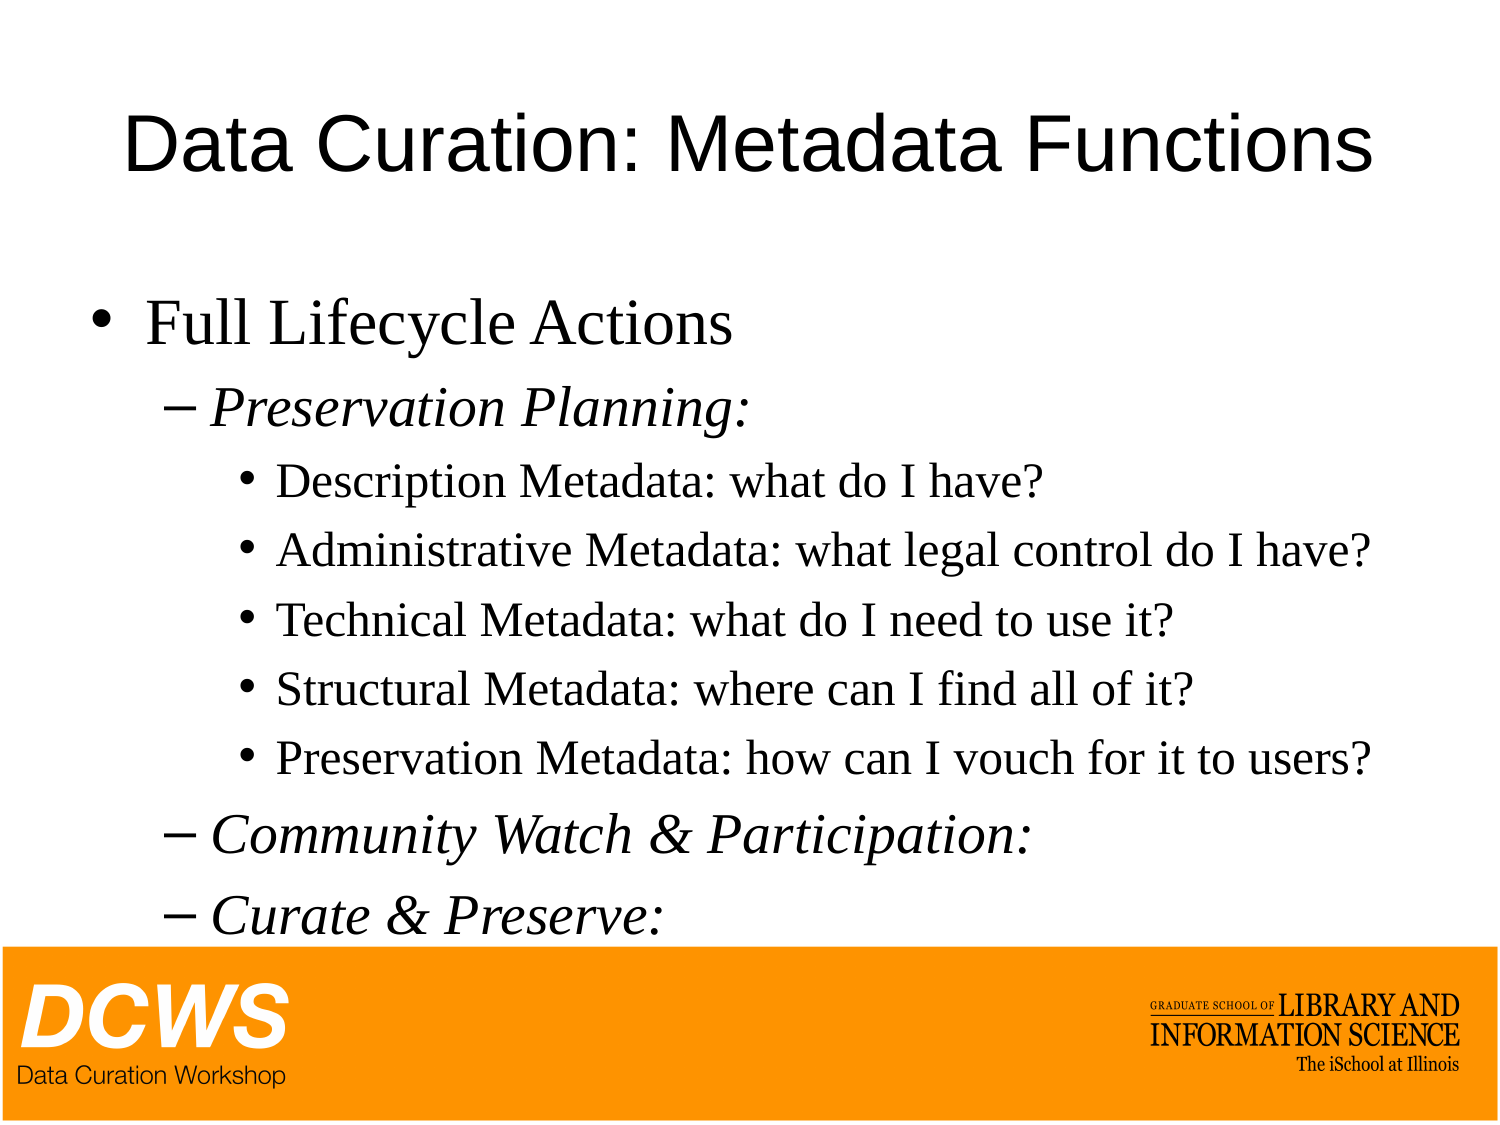

# Data Curation: Metadata Functions
Full Lifecycle Actions
Preservation Planning:
Description Metadata: what do I have?
Administrative Metadata: what legal control do I have?
Technical Metadata: what do I need to use it?
Structural Metadata: where can I find all of it?
Preservation Metadata: how can I vouch for it to users?
Community Watch & Participation:
Curate & Preserve: